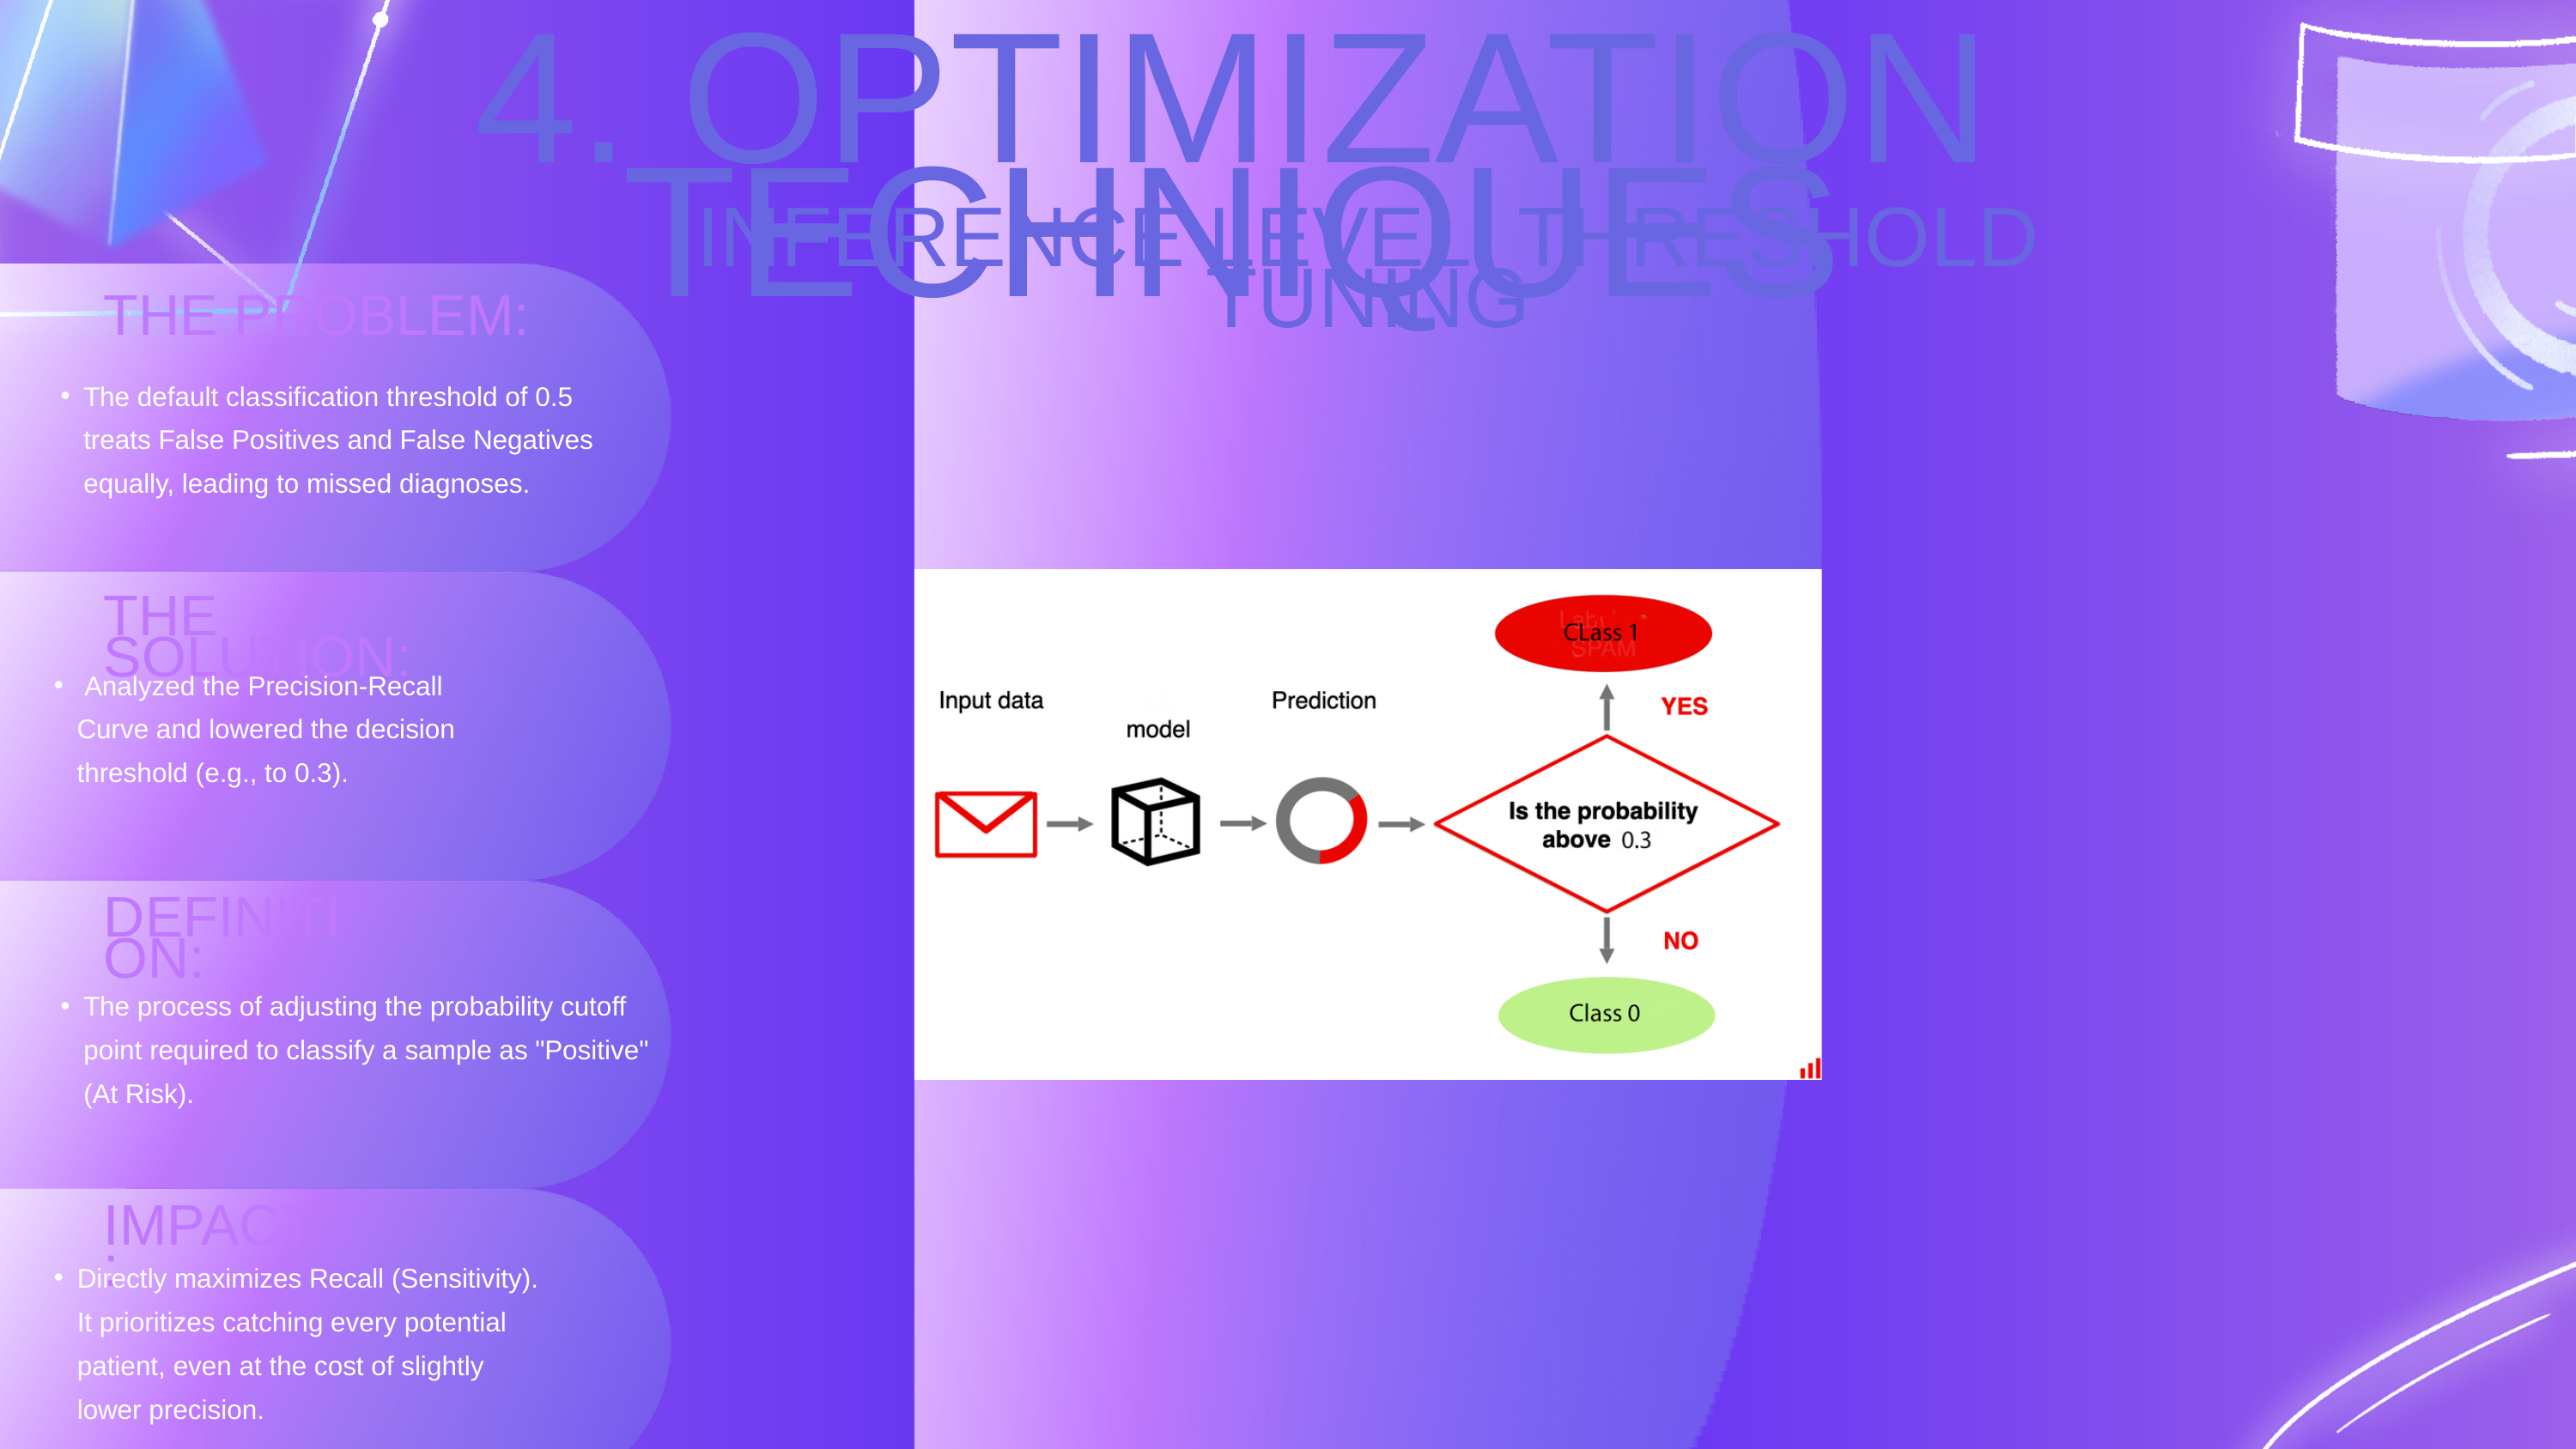

4. OPTIMIZATION TECHNIQUES

INFERENCE LEVEL: THRESHOLD TUNING

THE PROBLEM:
The default classification threshold of 0.5 treats False Positives and False Negatives equally, leading to missed diagnoses.

THE SOLUTION:
 Analyzed the Precision-Recall Curve and lowered the decision threshold (e.g., to 0.3).

DEFINITION:
The process of adjusting the probability cutoff point required to classify a sample as "Positive" (At Risk).

IMPACT:
Directly maximizes Recall (Sensitivity). It prioritizes catching every potential patient, even at the cost of slightly lower precision.